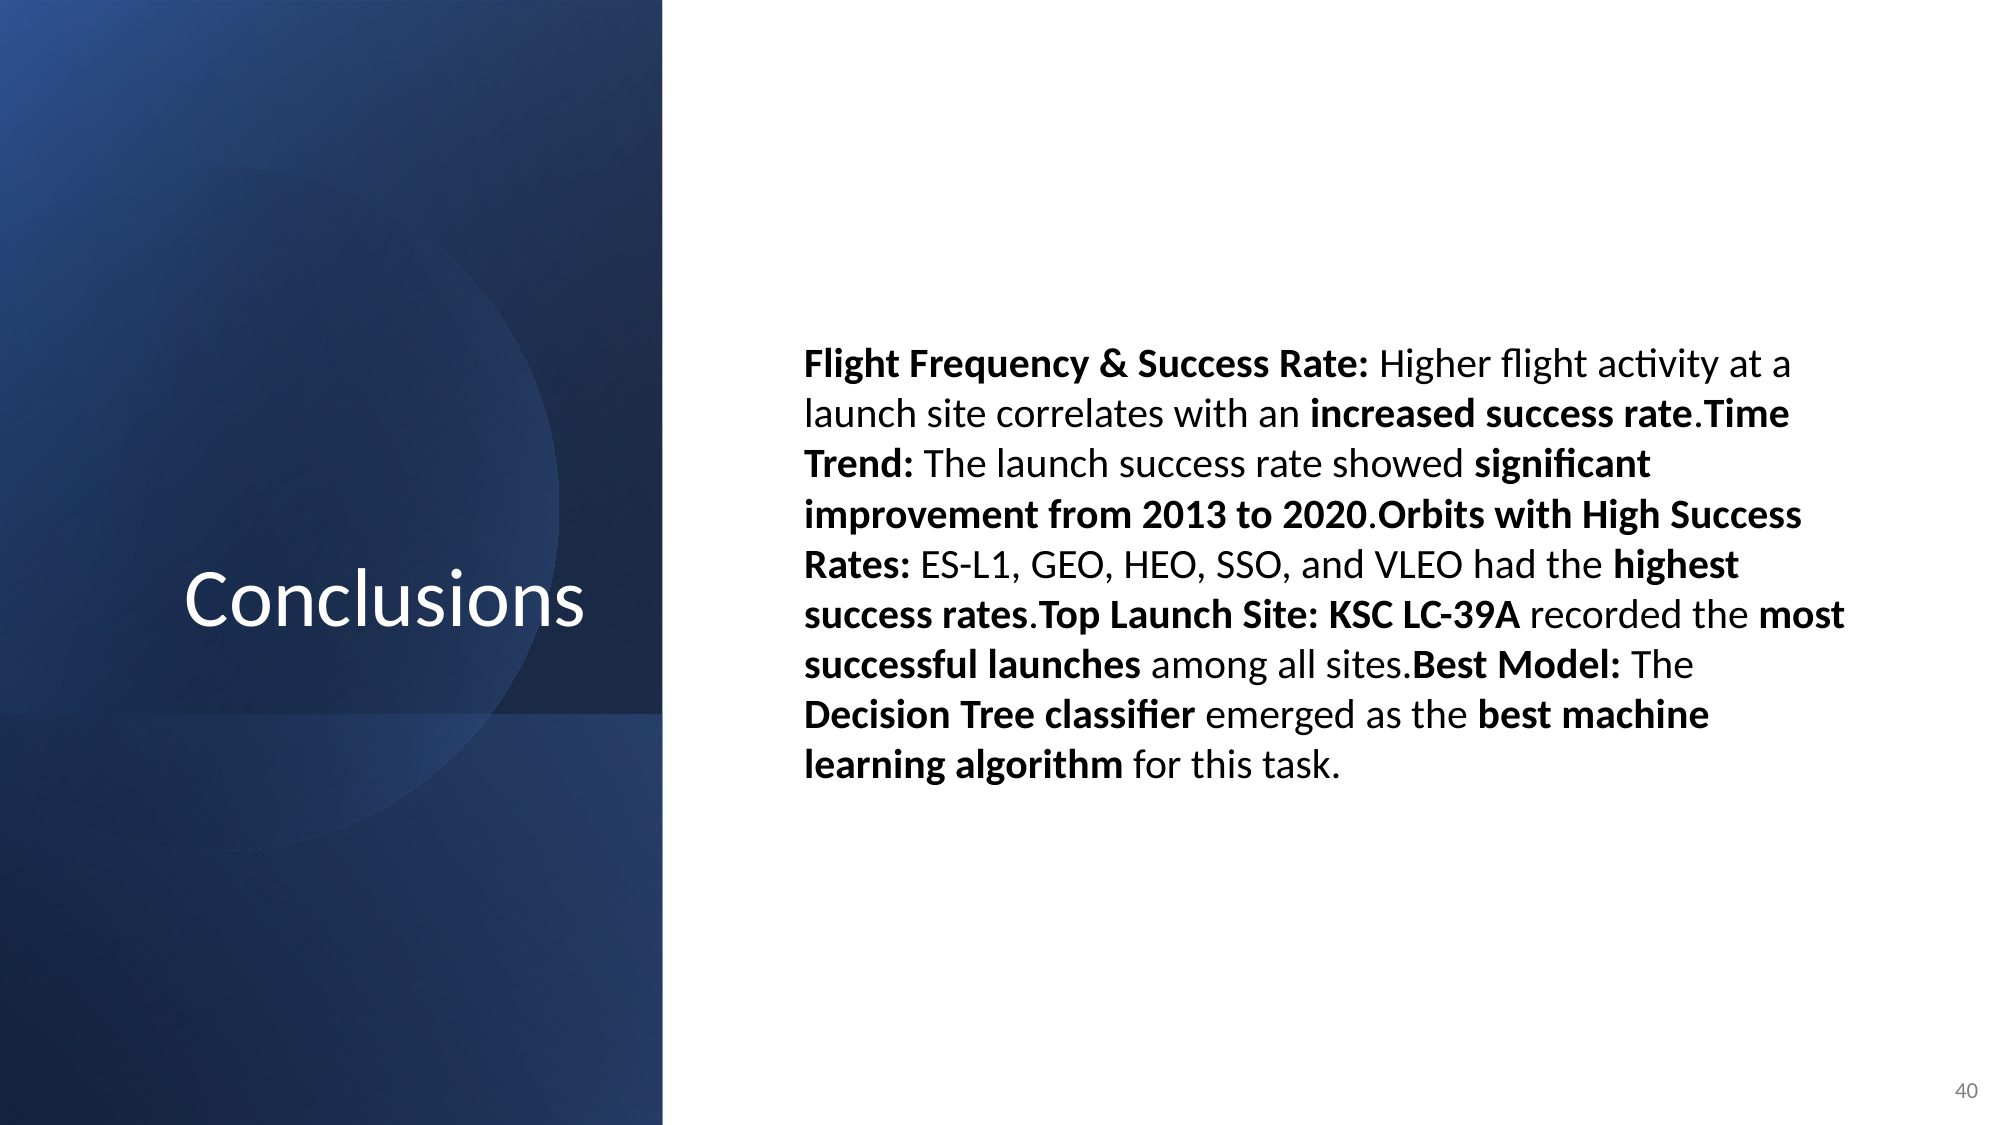

Conclusions
Flight Frequency & Success Rate: Higher flight activity at a launch site correlates with an increased success rate.Time Trend: The launch success rate showed significant improvement from 2013 to 2020.Orbits with High Success Rates: ES-L1, GEO, HEO, SSO, and VLEO had the highest success rates.Top Launch Site: KSC LC-39A recorded the most successful launches among all sites.Best Model: The Decision Tree classifier emerged as the best machine learning algorithm for this task.

40